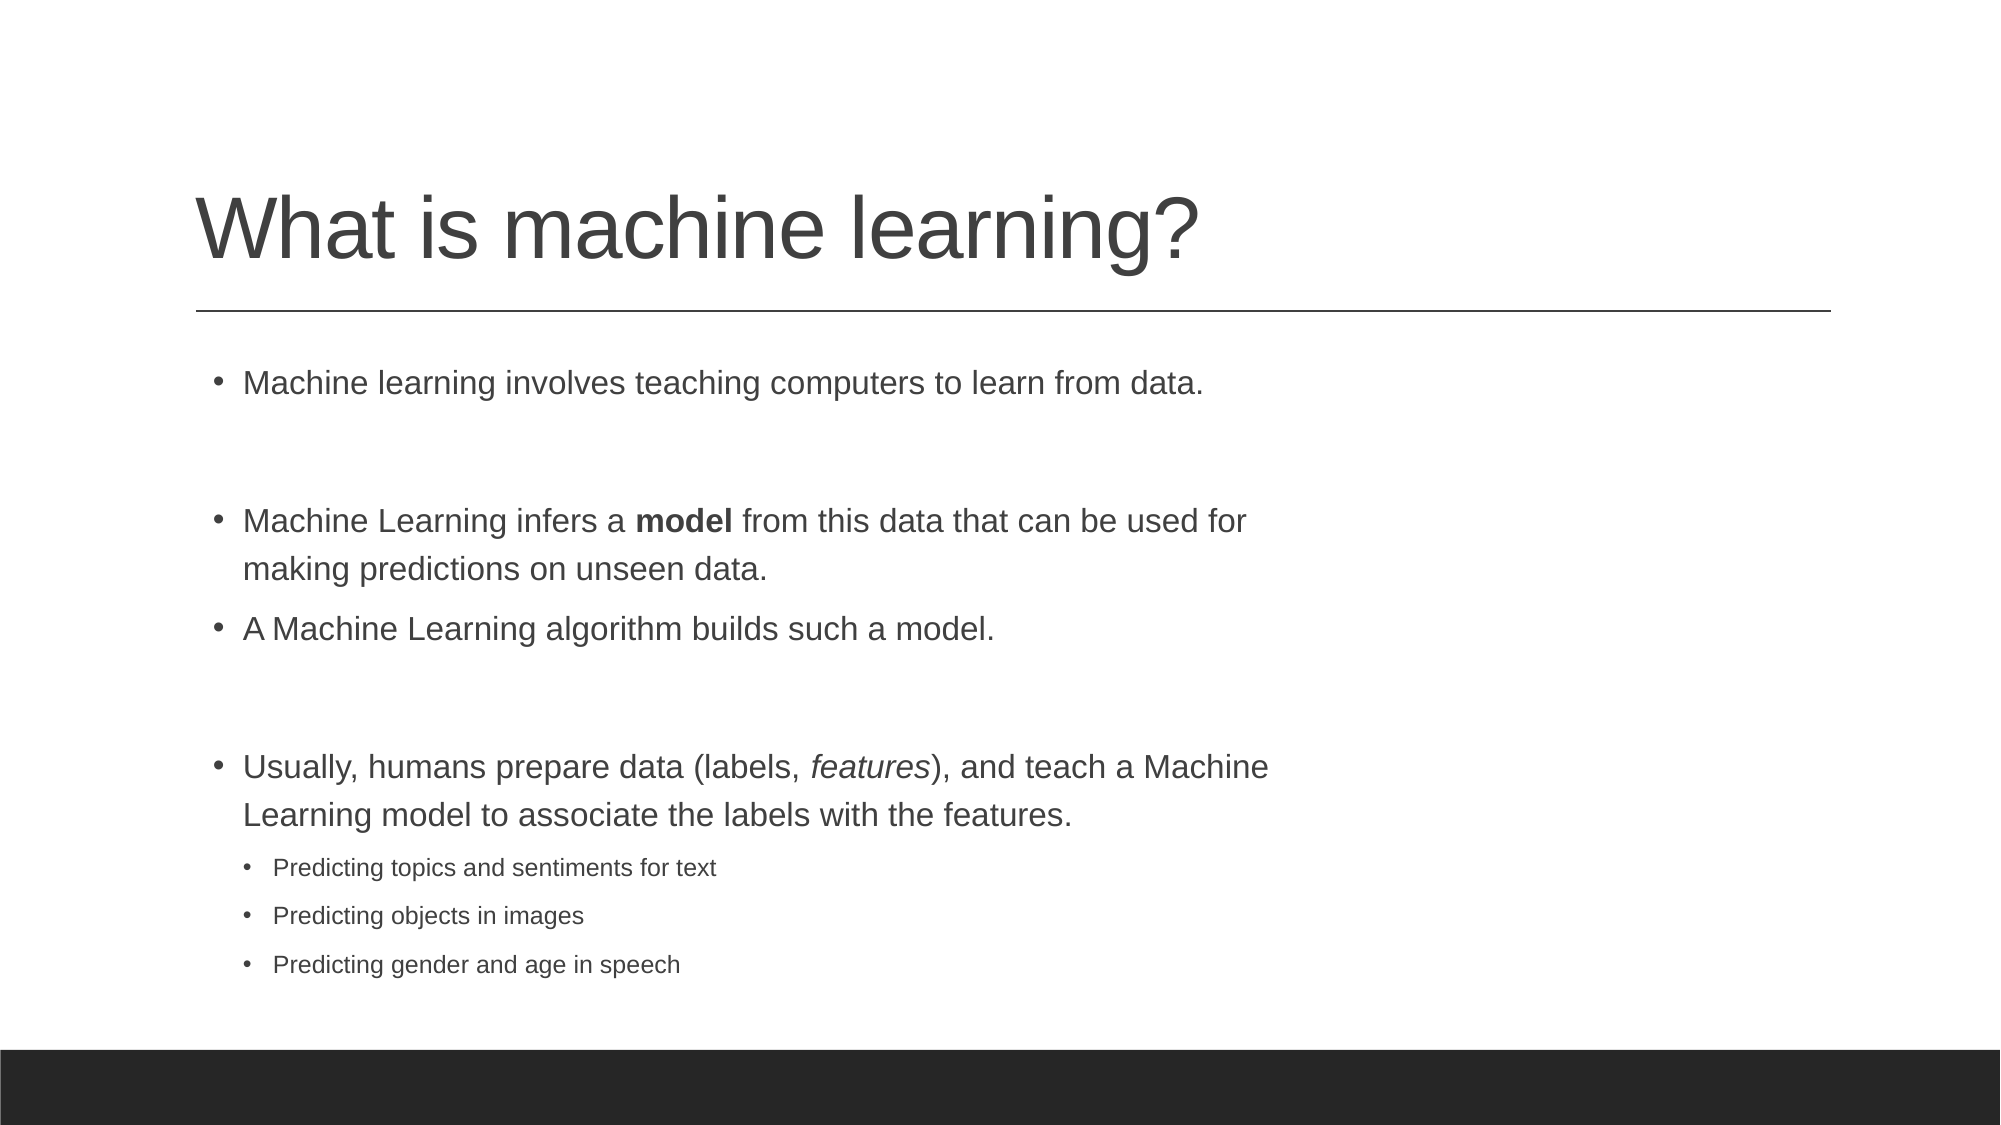

# What is machine learning?
Machine learning involves teaching computers to learn from data.

Machine Learning infers a model from this data that can be used for making predictions on unseen data.
A Machine Learning algorithm builds such a model.

Usually, humans prepare data (labels, features), and teach a Machine Learning model to associate the labels with the features.
Predicting topics and sentiments for text
Predicting objects in images
Predicting gender and age in speech